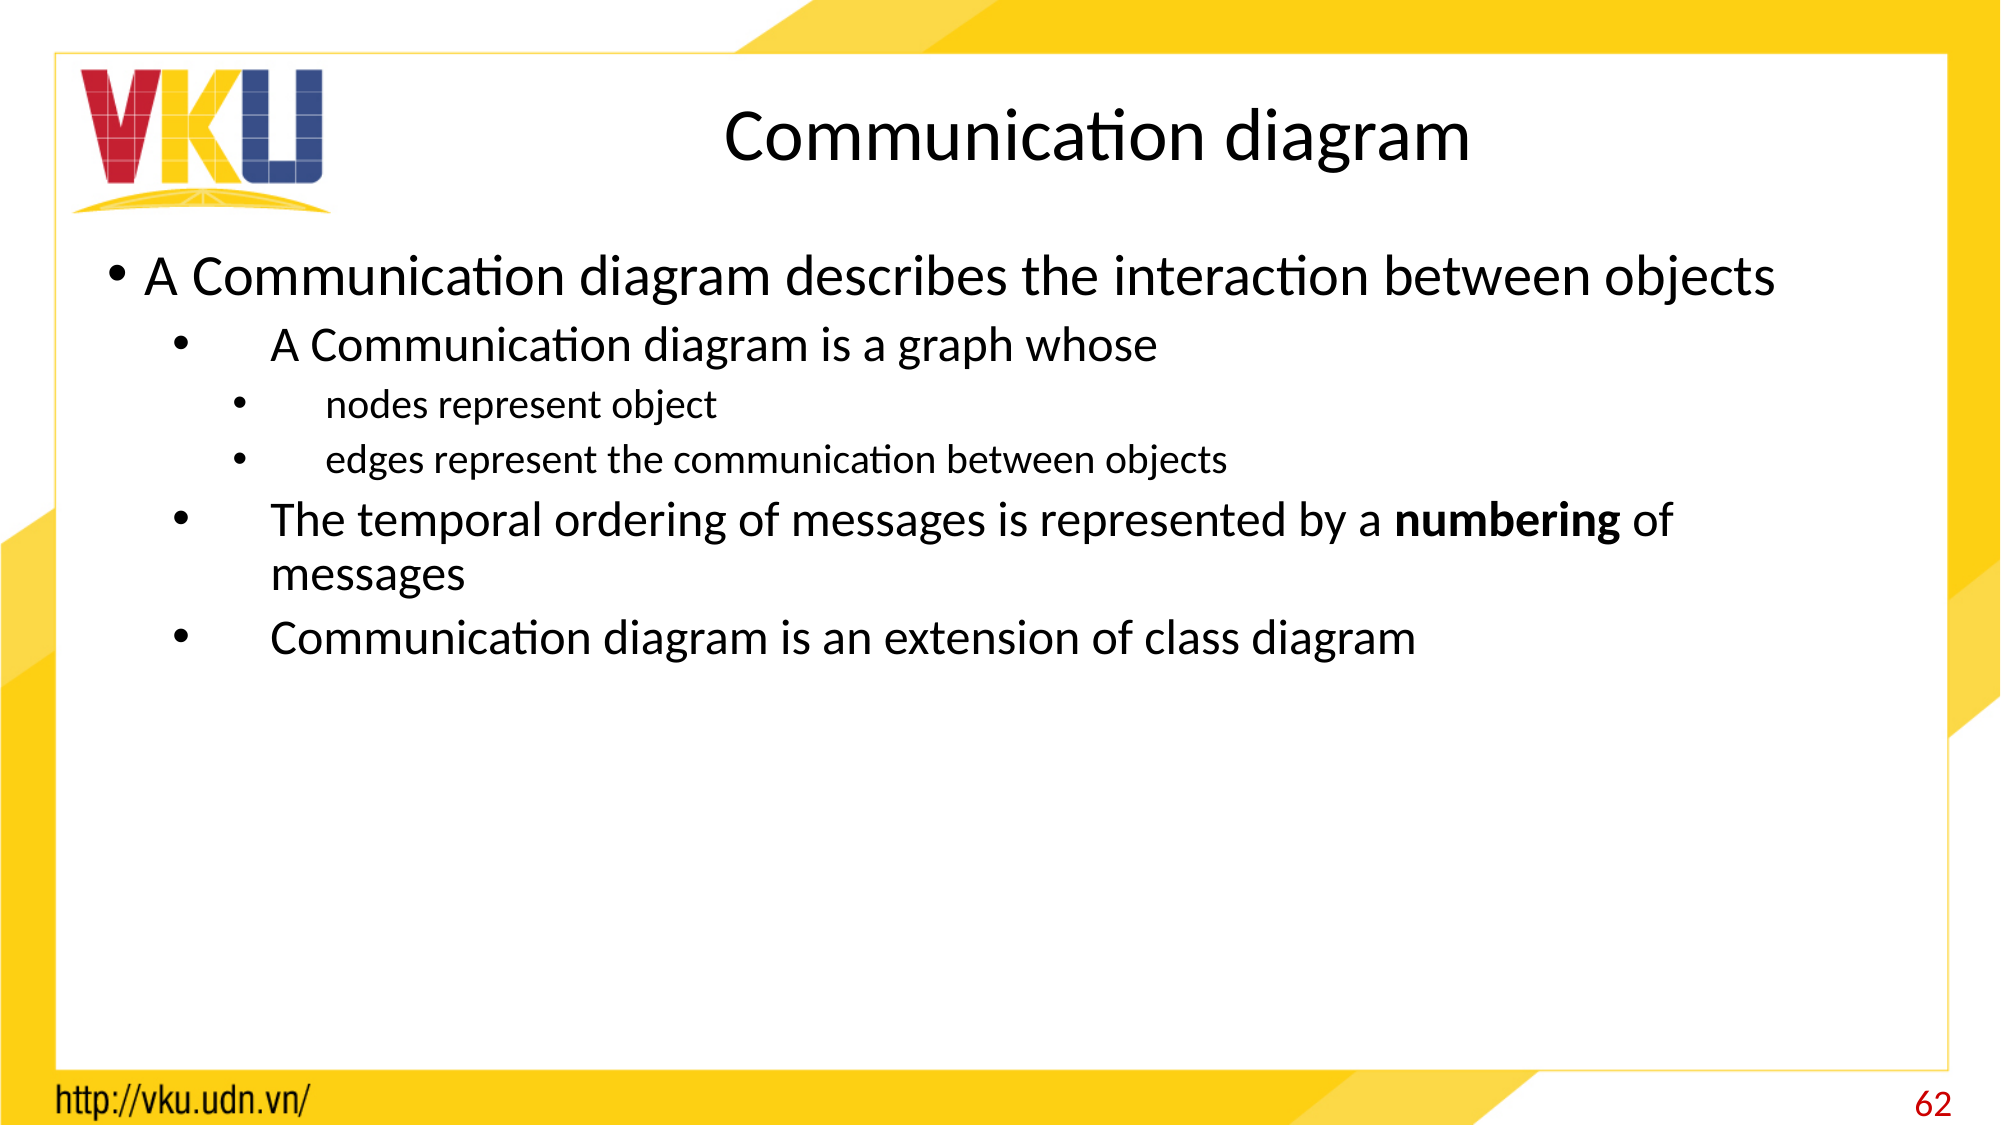

# Communication diagram
A Communication diagram describes the interaction between objects
A Communication diagram is a graph whose
nodes represent object
edges represent the communication between objects
The temporal ordering of messages is represented by a numbering of messages
Communication diagram is an extension of class diagram
62